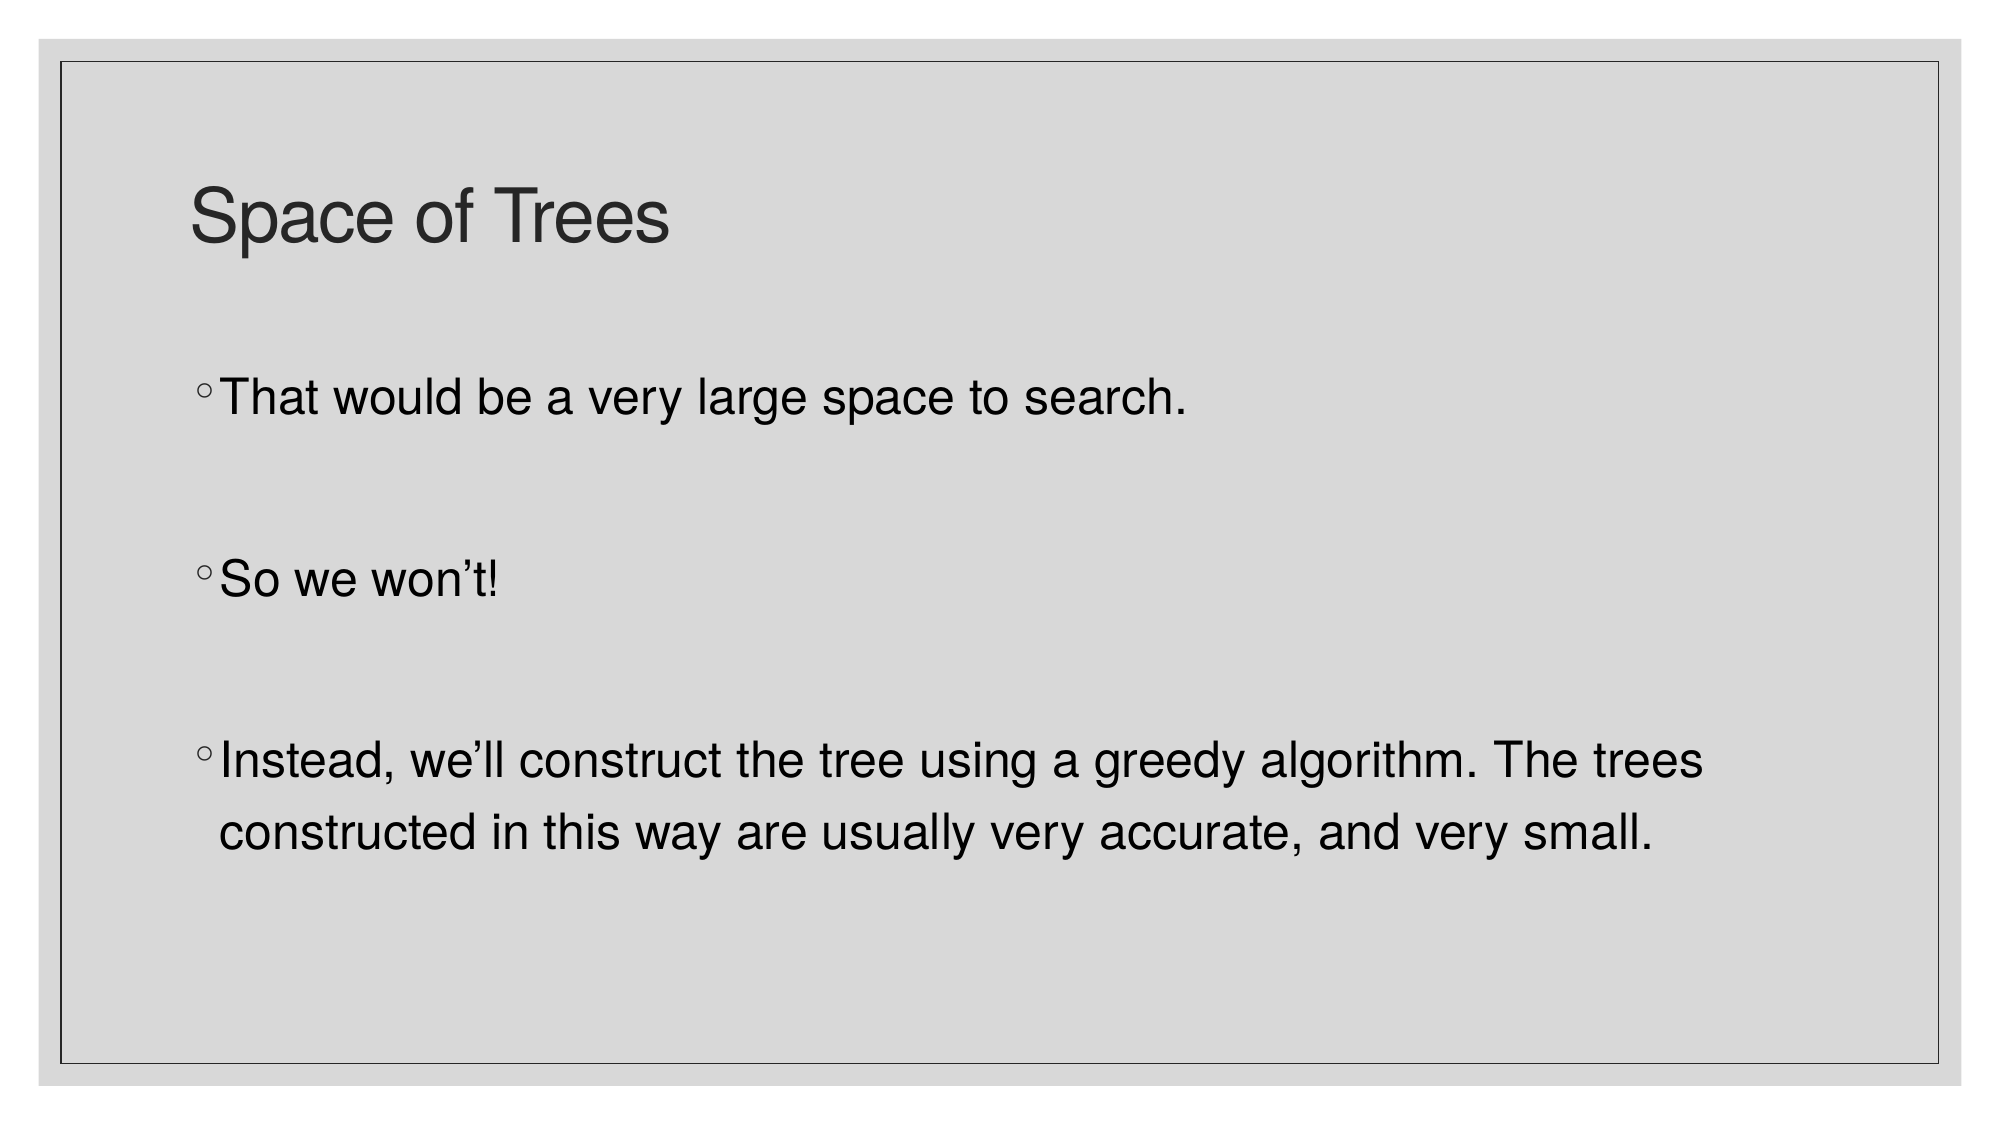

# Space of Trees
That would be a very large space to search.

So we won’t!

Instead, we’ll construct the tree using a greedy algorithm. The trees constructed in this way are usually very accurate, and very small.